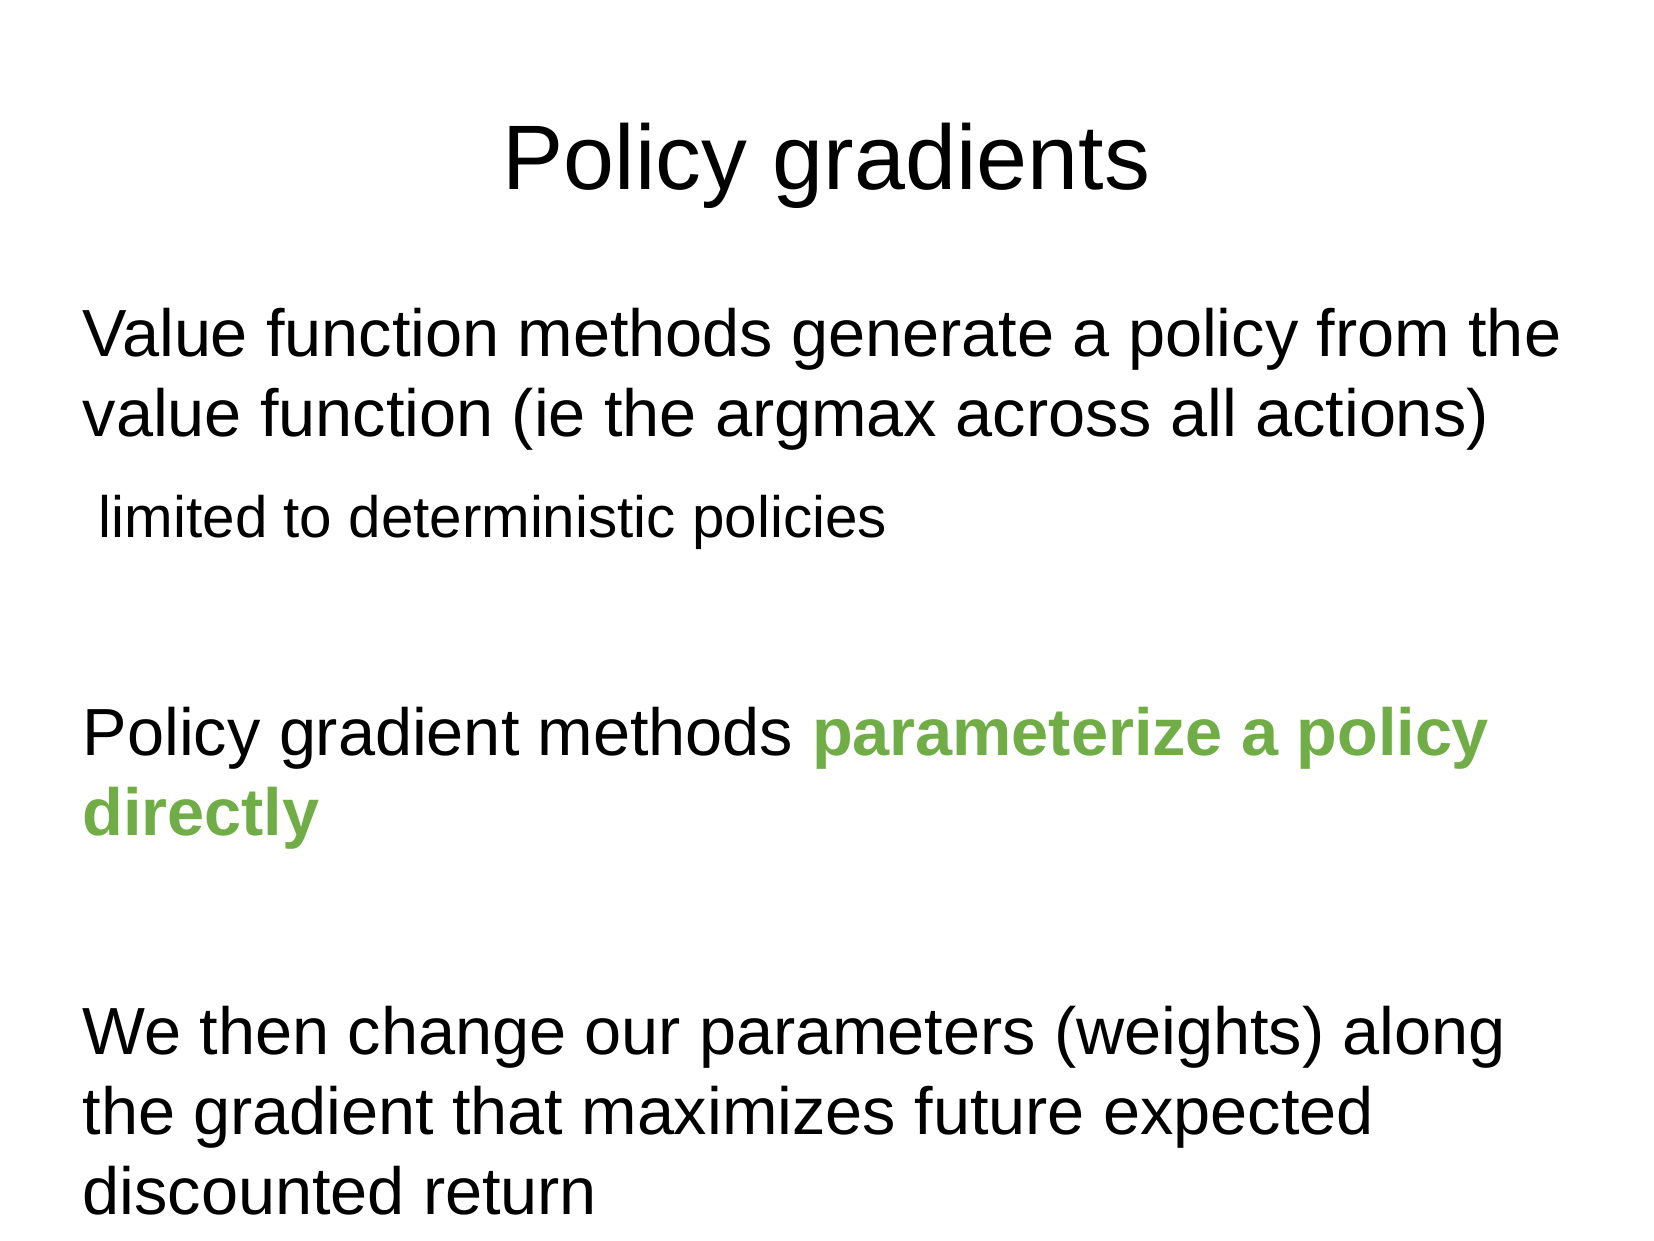

Policy gradients
Value function methods generate a policy from the value function (ie the argmax across all actions)
 limited to deterministic policies

Policy gradient methods parameterize a policy directly

We then change our parameters (weights) along the gradient that maximizes future expected discounted return